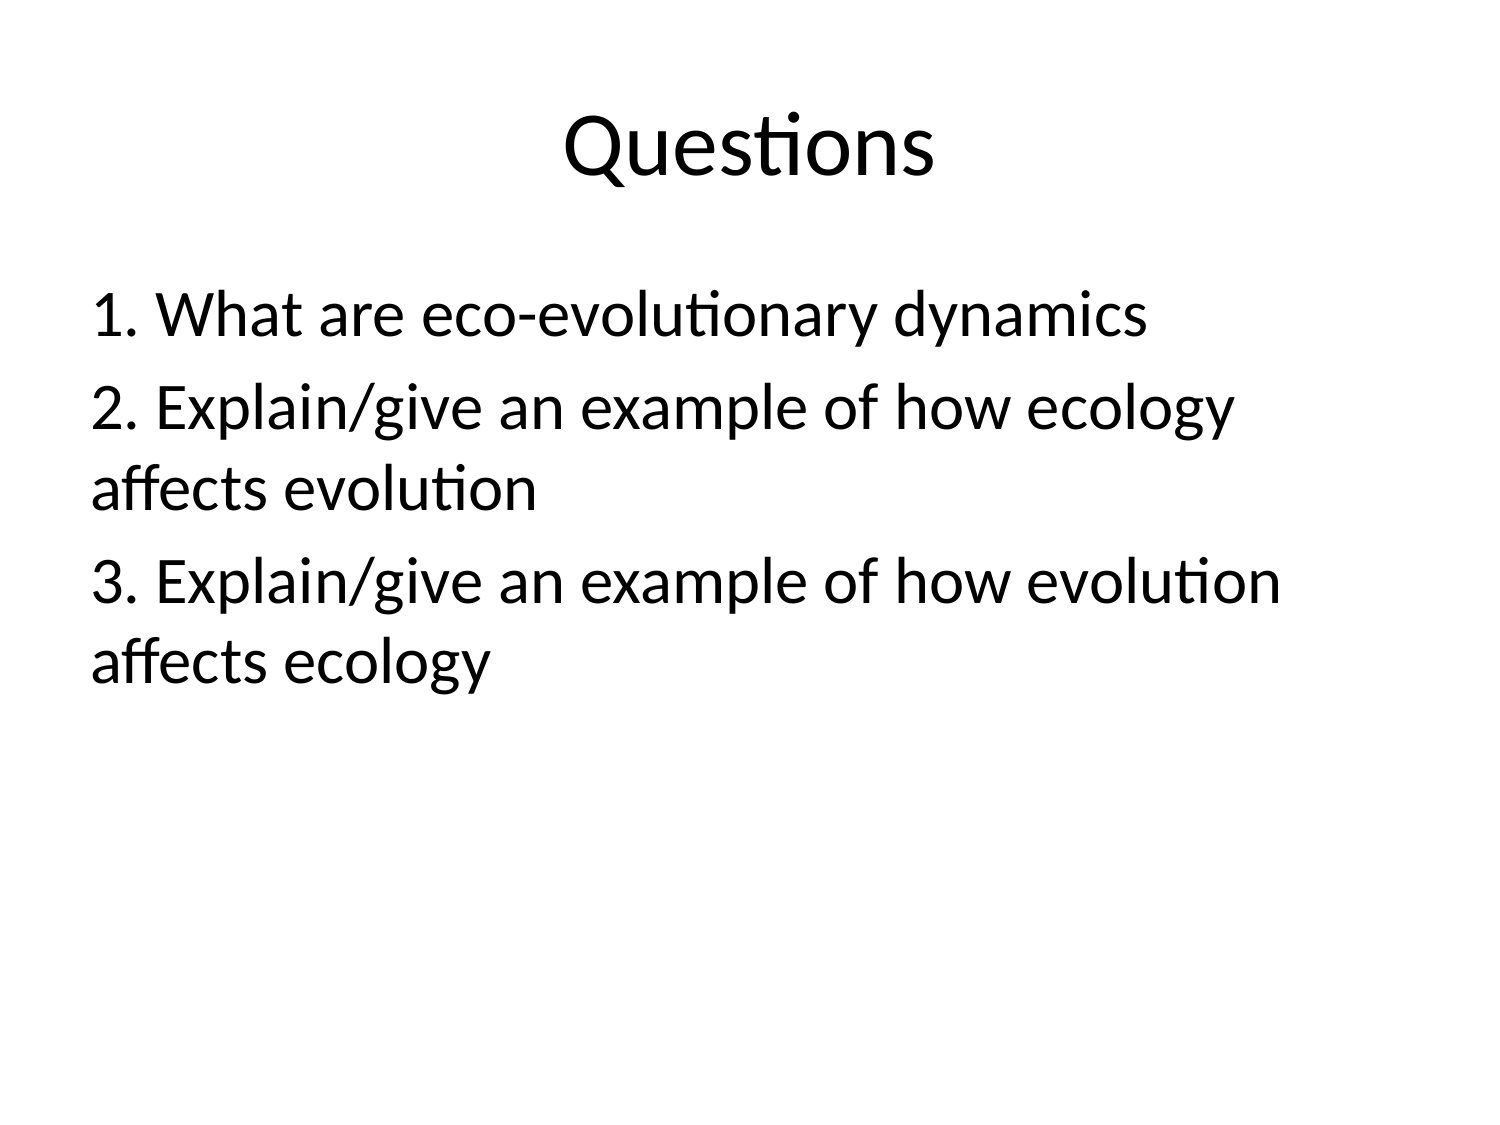

# Questions
1. What are eco-evolutionary dynamics
2. Explain/give an example of how ecology affects evolution
3. Explain/give an example of how evolution affects ecology